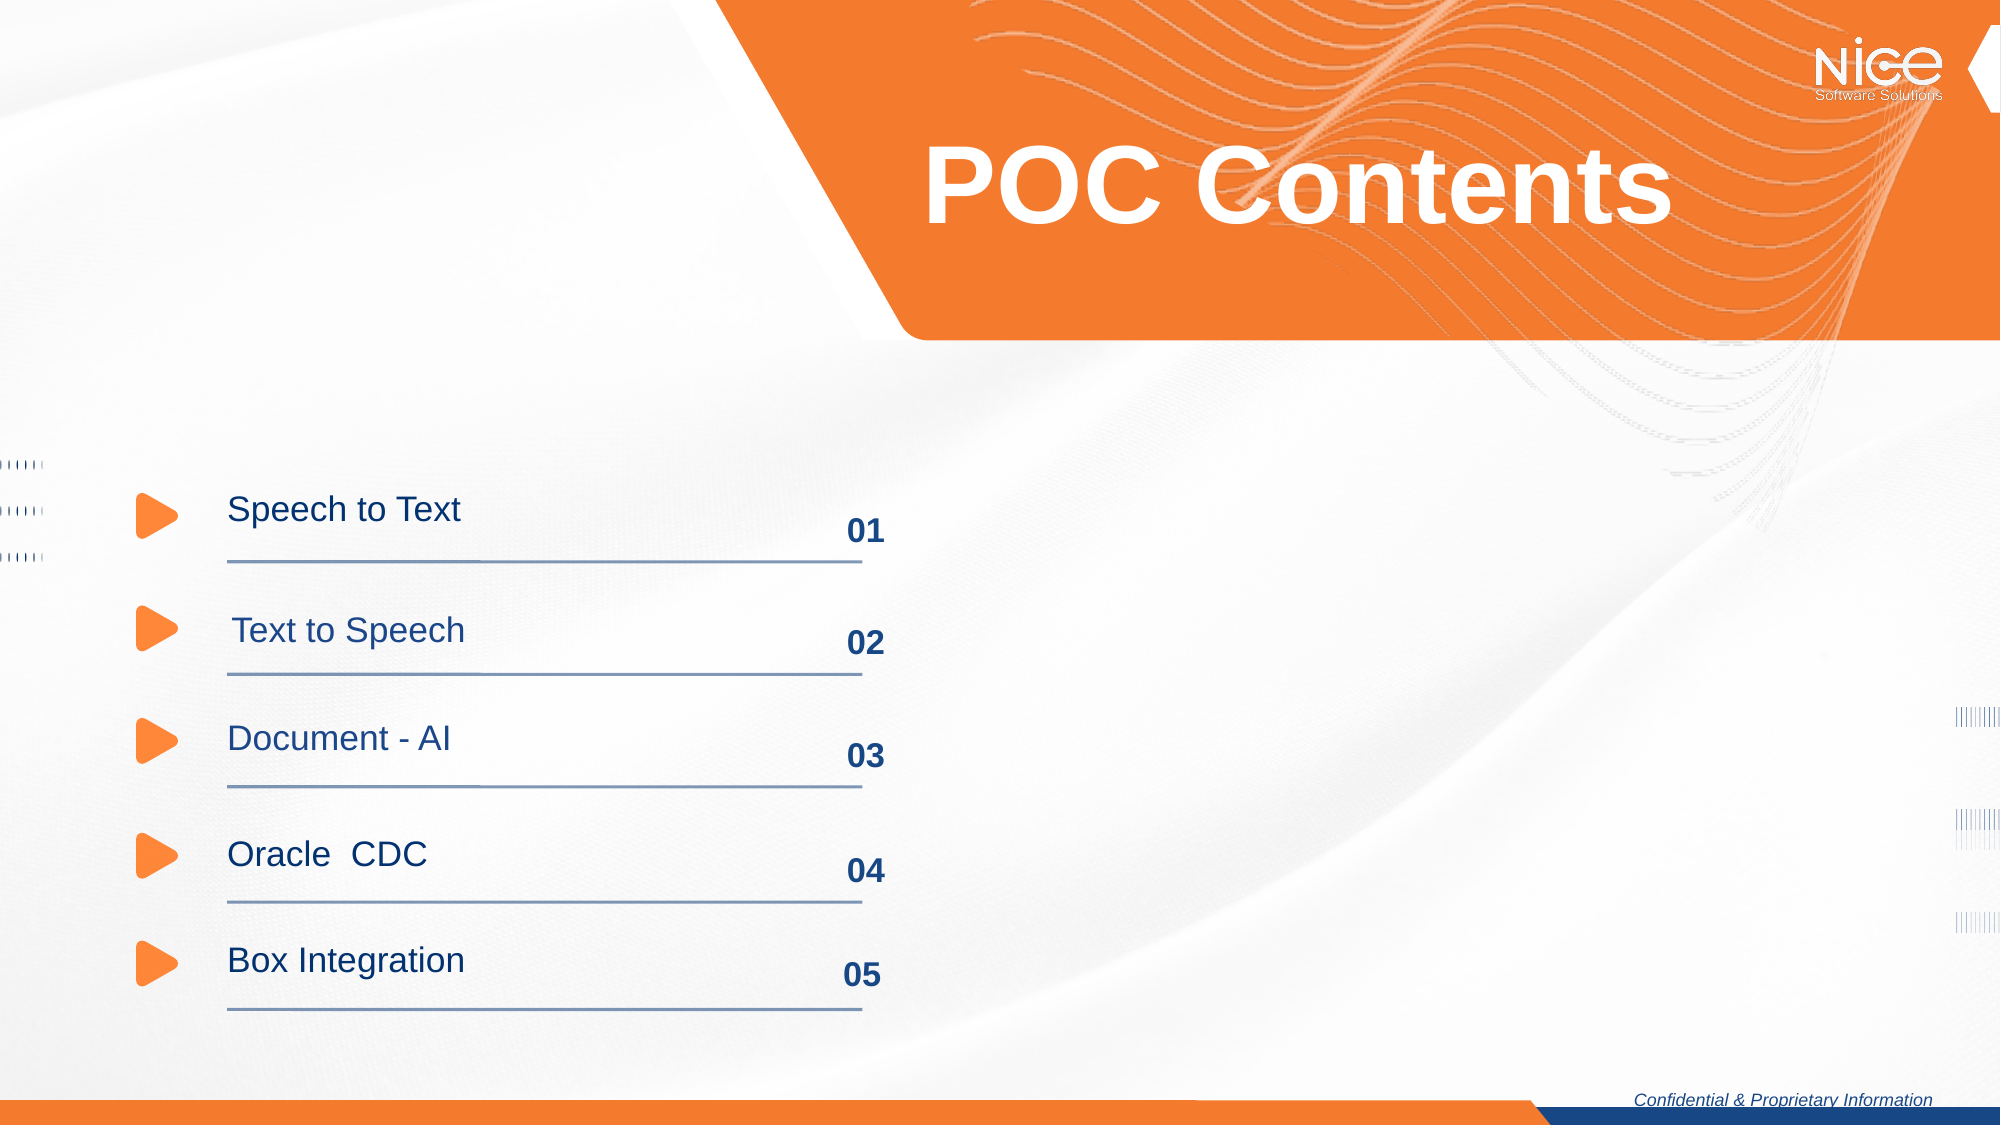

01
Speech to Text

02

Text to Speech

03
Document - AI

04
Oracle  CDC

05
Box Integration